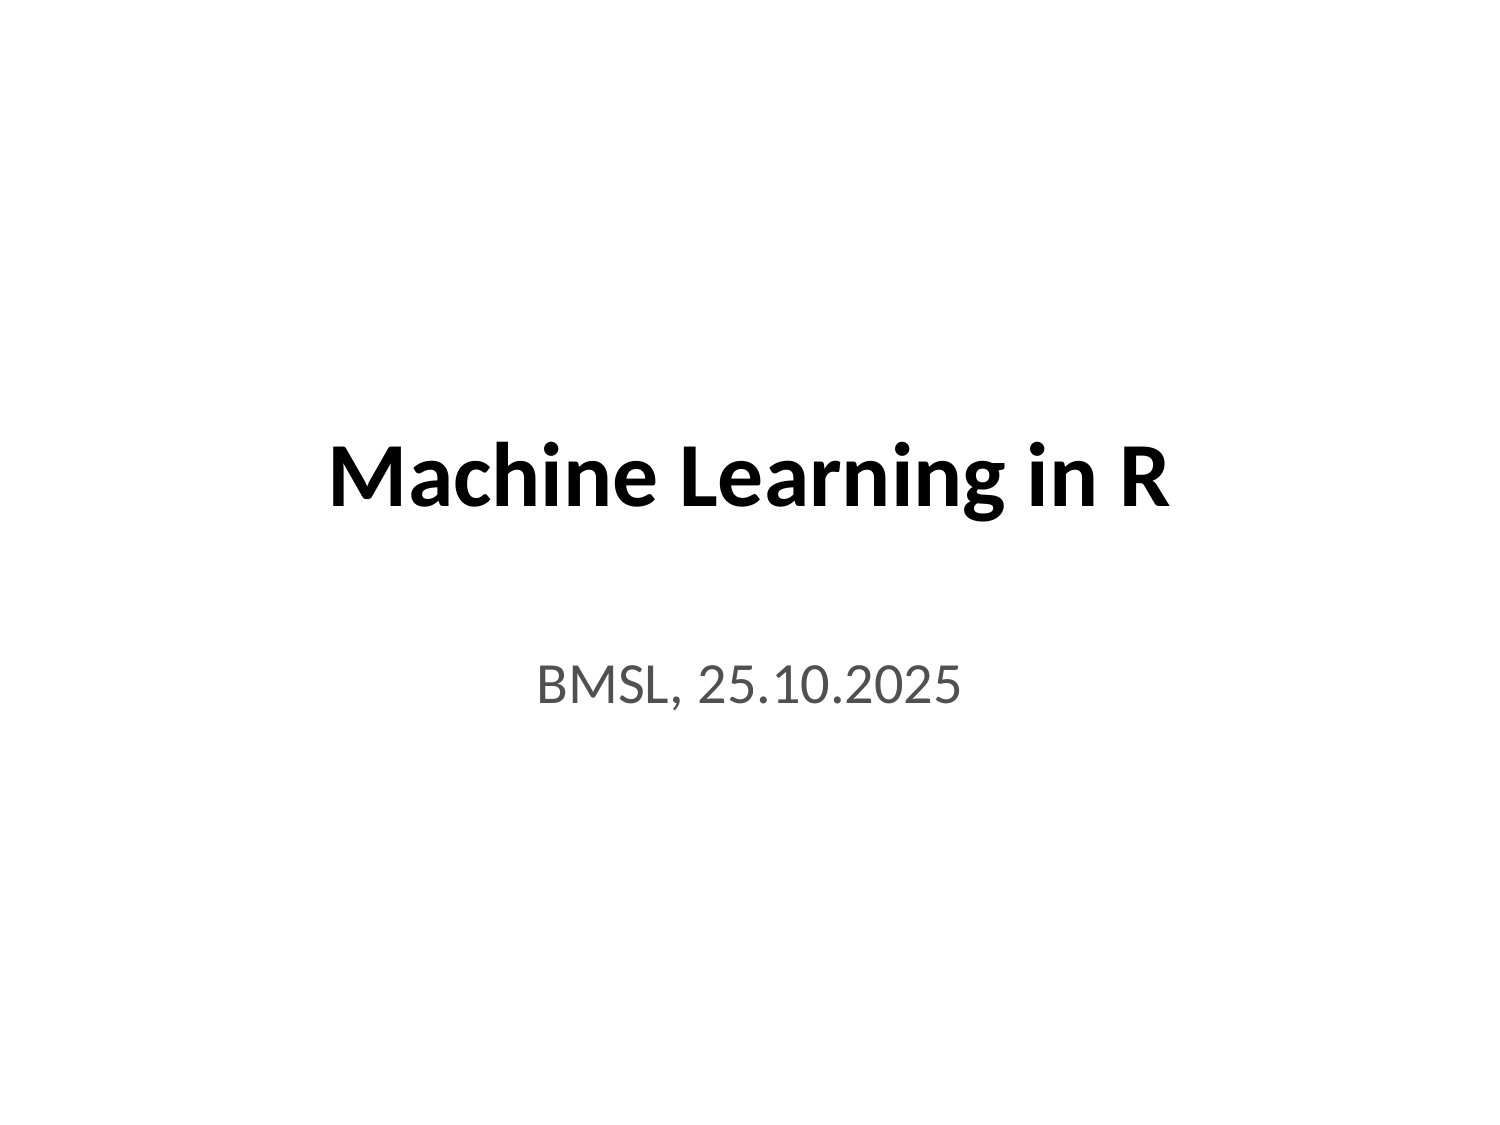

# Machine Learning in R
BMSL, 25.10.2025